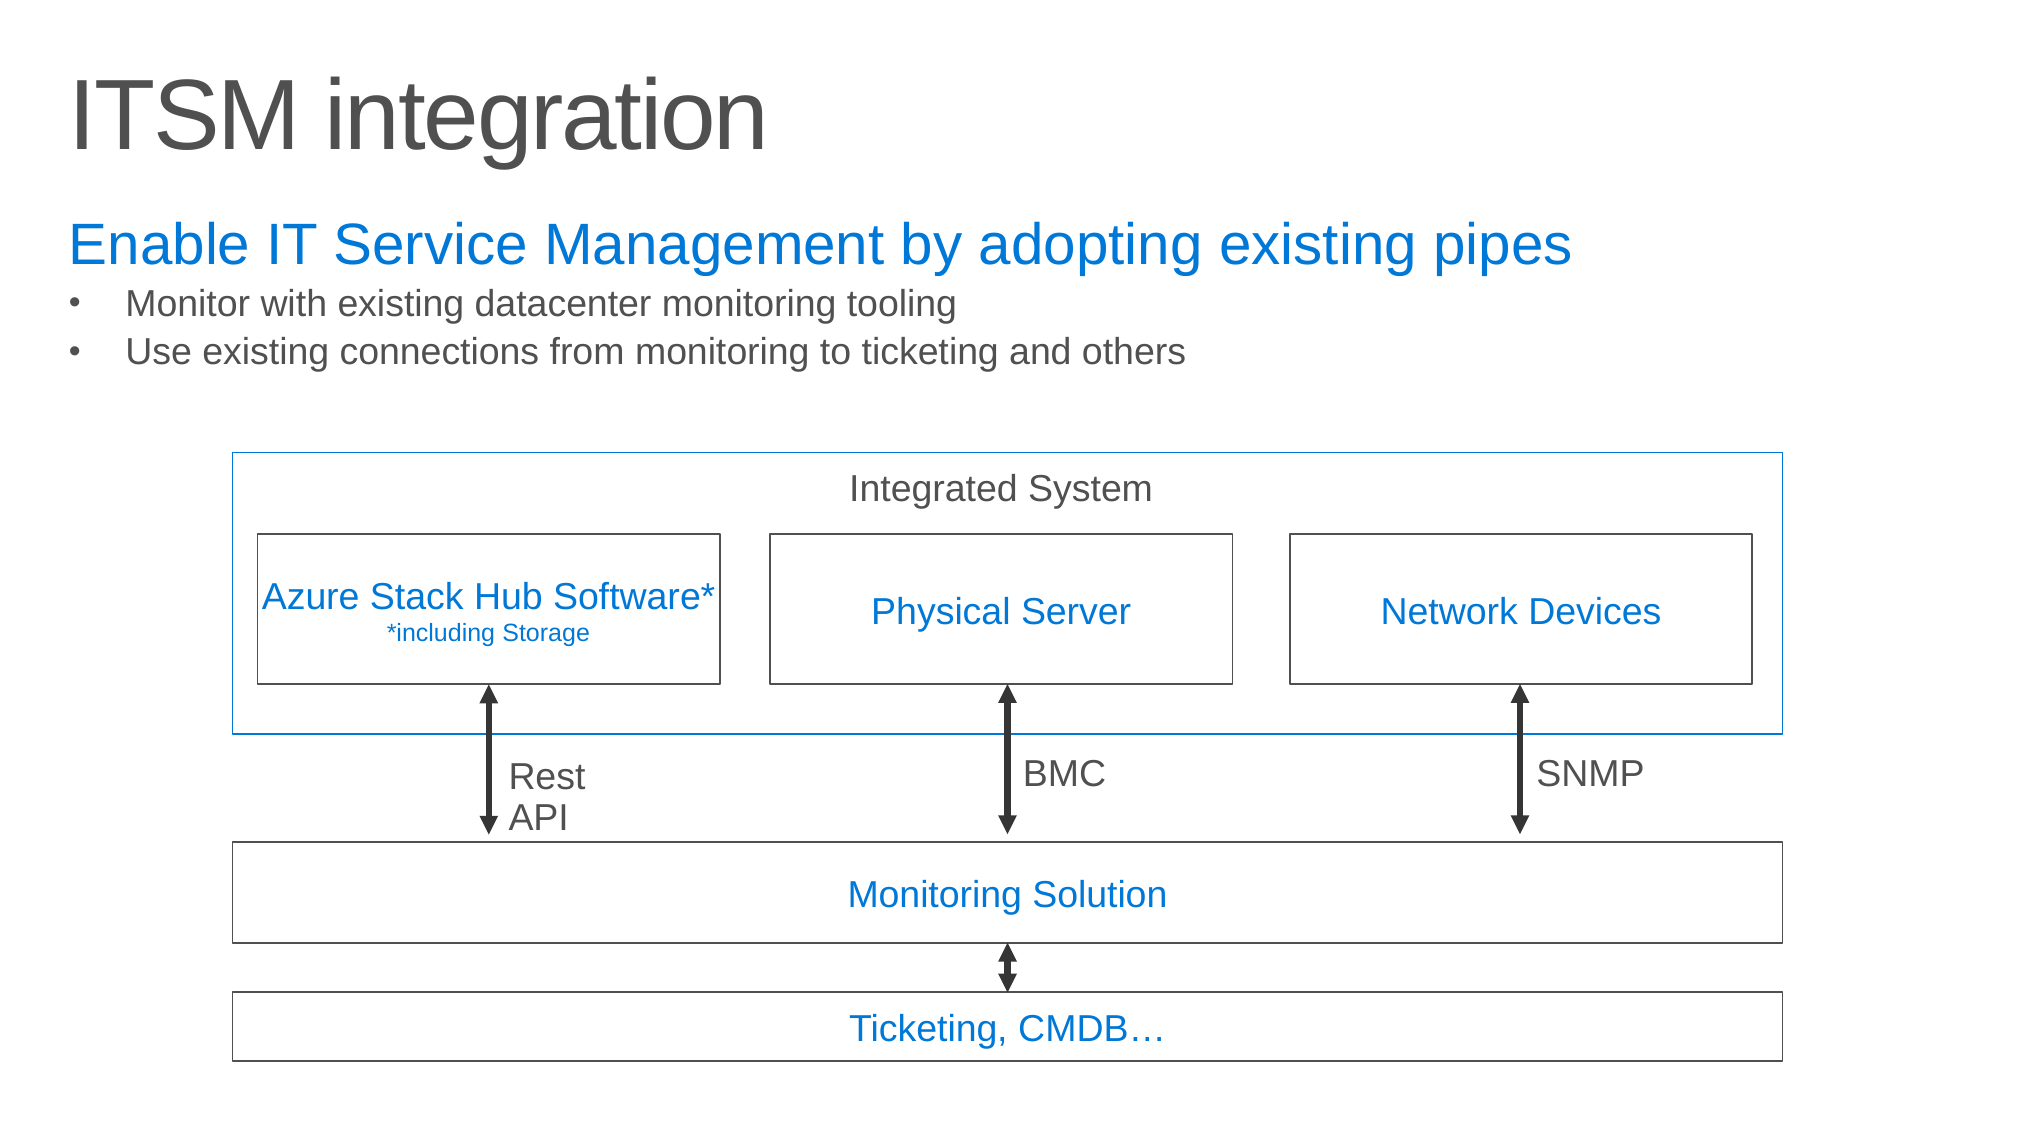

# ITSM integration
Enable IT Service Management by adopting existing pipes
Monitor with existing datacenter monitoring tooling
Use existing connections from monitoring to ticketing and others

Integrated System

Azure Stack Hub Software*
*including Storage
Physical Server
Network Devices
Rest API
SNMP
BMC
Monitoring Solution
Ticketing, CMDB…